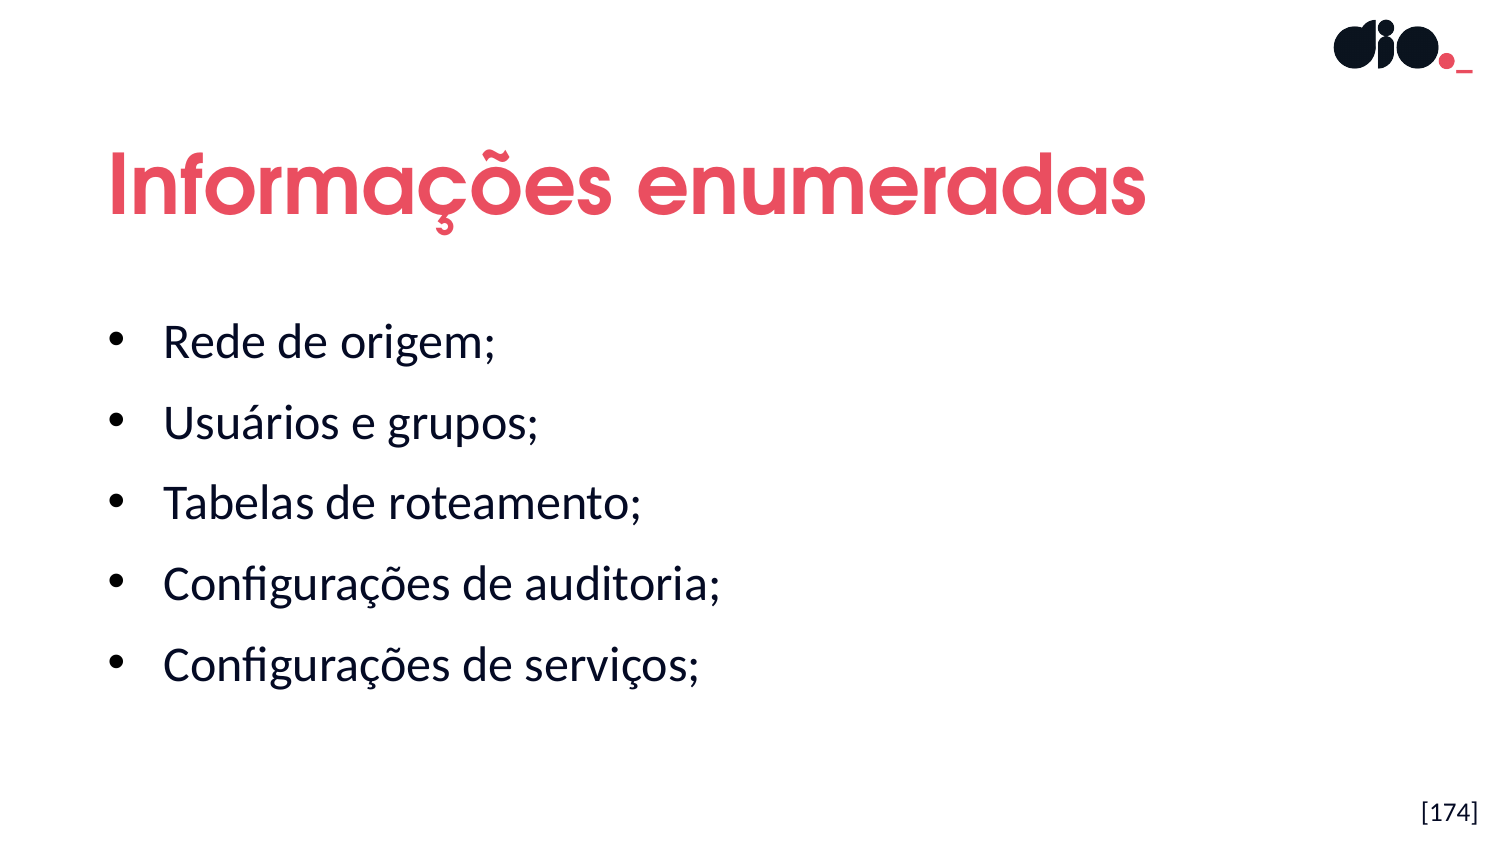

Informações enumeradas
Rede de origem;
Usuários e grupos;
Tabelas de roteamento;
Configurações de auditoria;
Configurações de serviços;
[174]